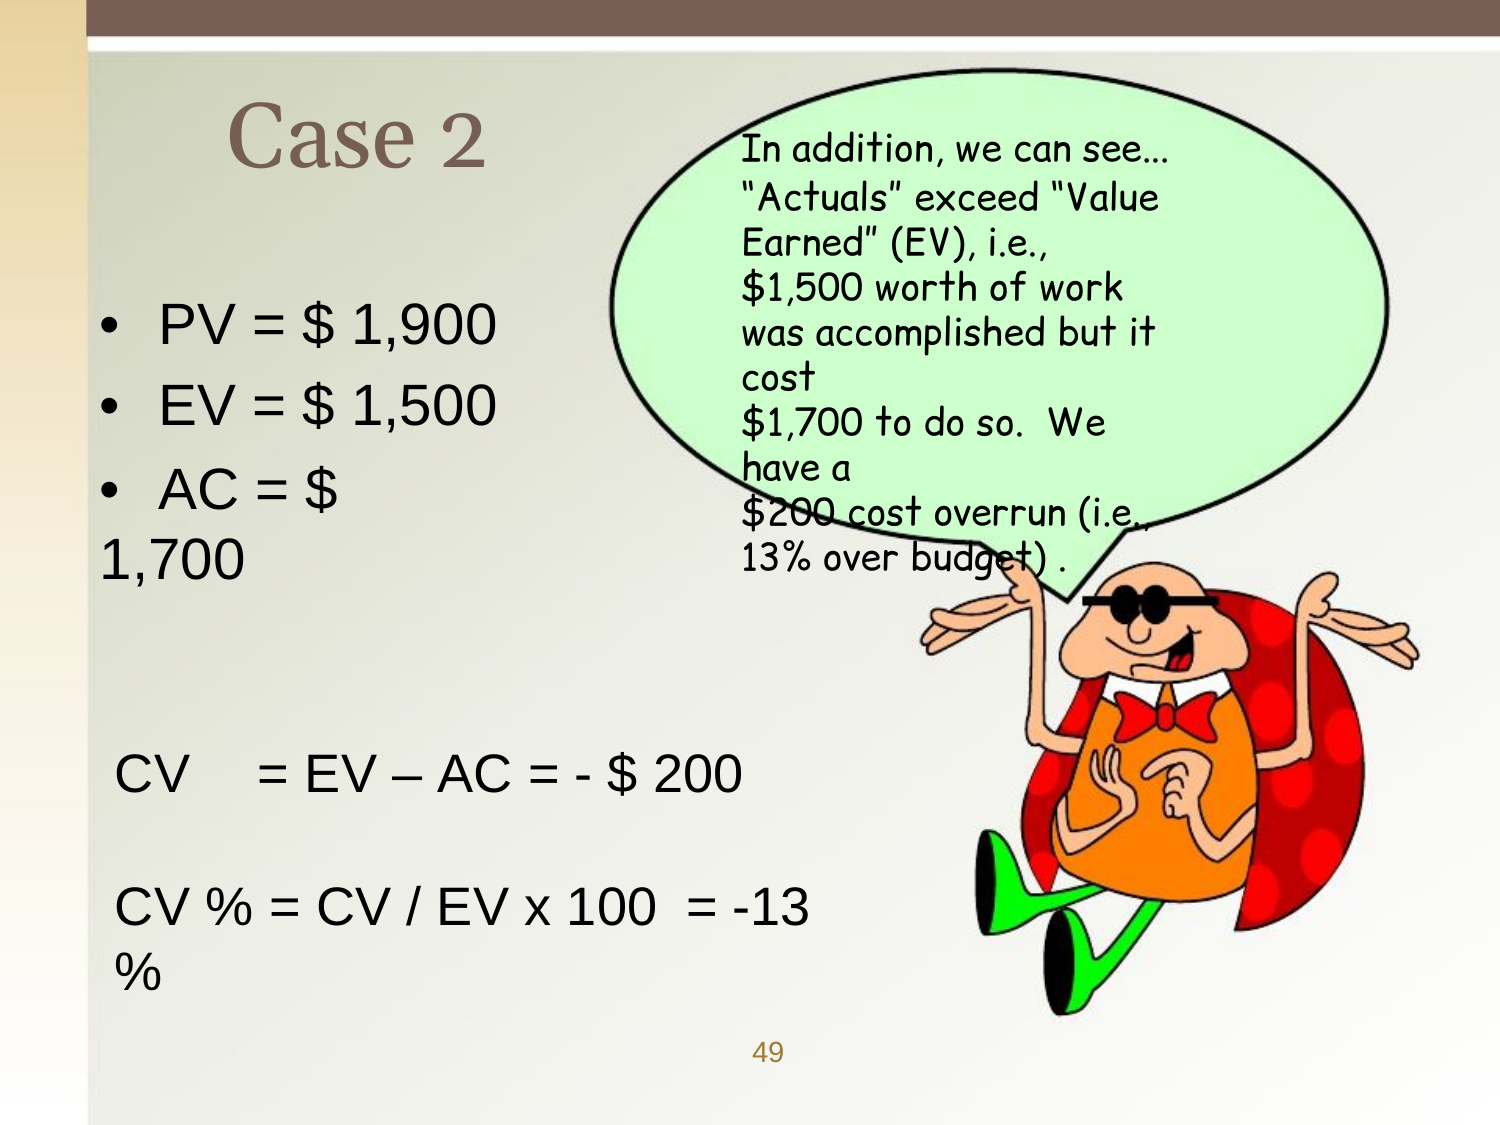

# Case 2
In addition, we can see...
“Actuals” exceed “Value Earned” (EV), i.e., $1,500 worth of work was accomplished but it cost
$1,700 to do so.	We have a
$200 cost overrun (i.e., 13% over budget) .
•	PV = $ 1,900
•	EV = $ 1,500
•	AC = $ 1,700
CV	= EV – AC = - $ 200

CV % = CV / EV x 100	= -13 %
49